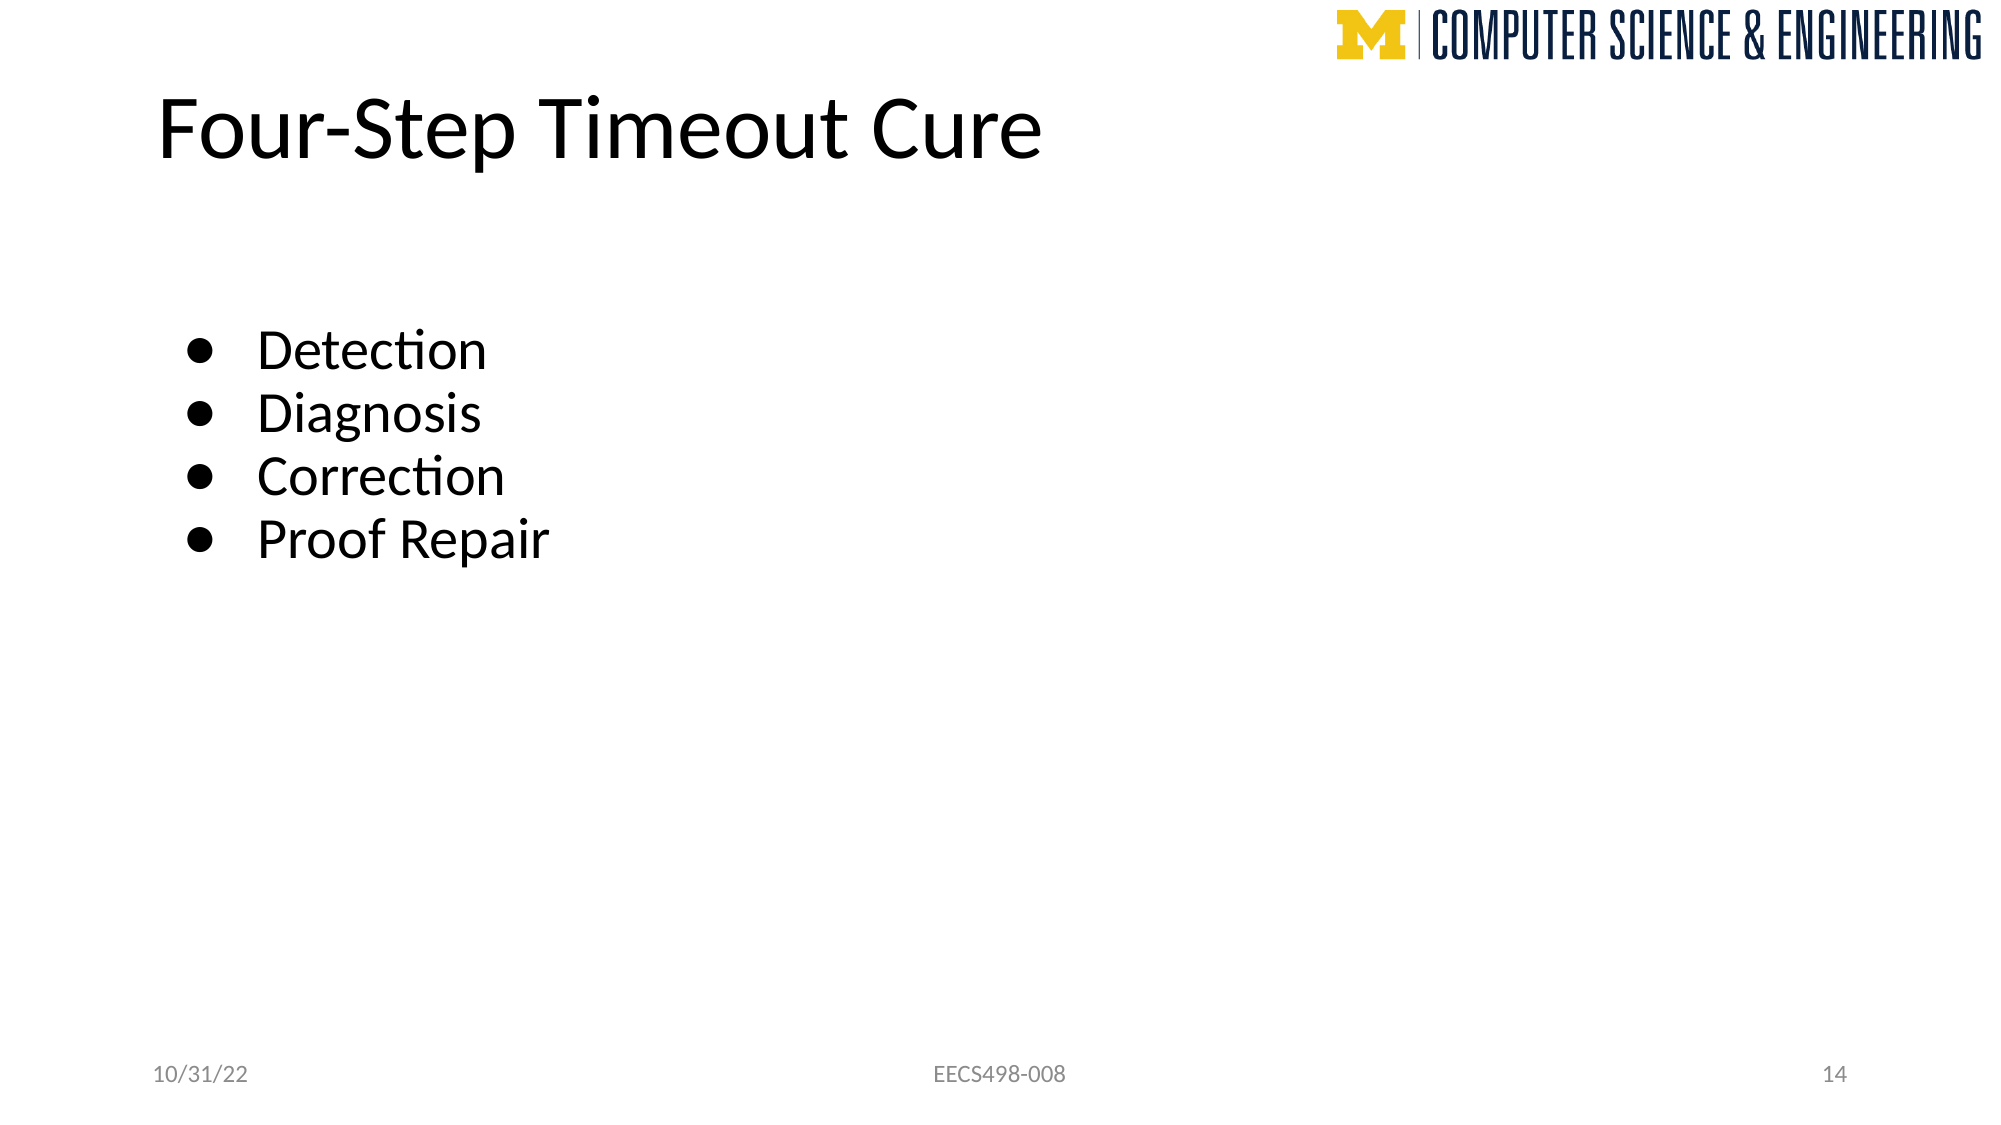

# Four-Step Timeout Cure
Detection
Diagnosis
Correction
Proof Repair
10/31/22
EECS498-008
14